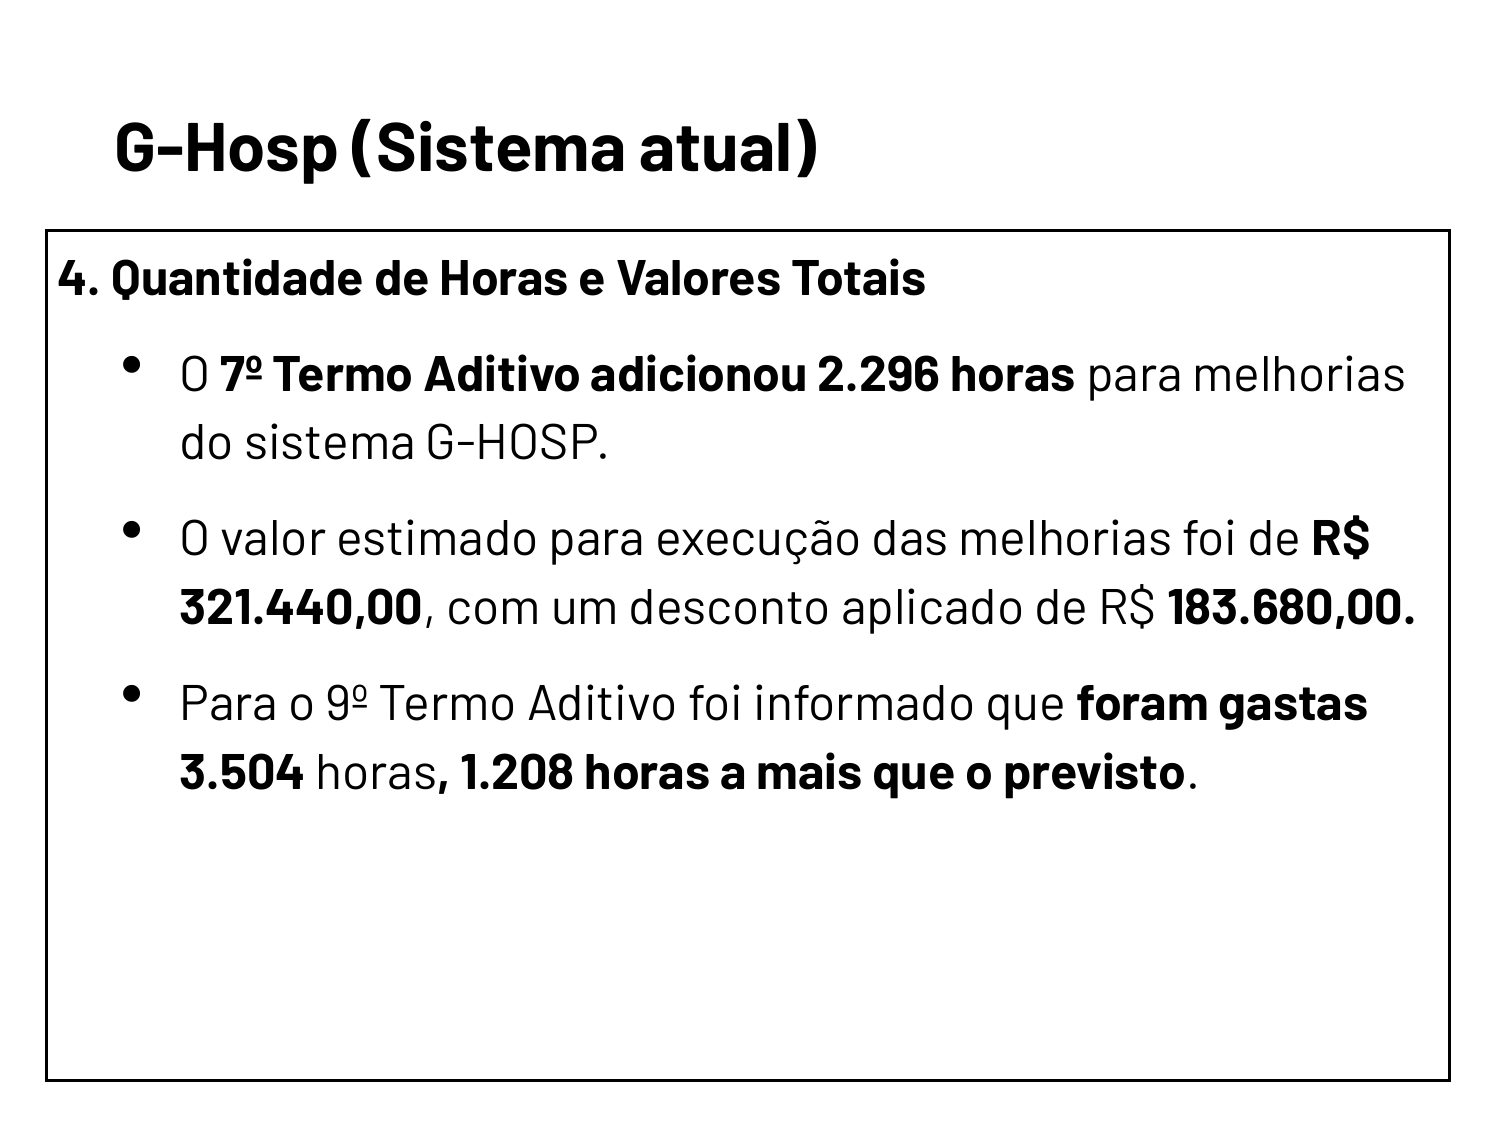

# G-Hosp (Sistema atual)
4. Quantidade de Horas e Valores Totais
O 7º Termo Aditivo adicionou 2.296 horas para melhorias do sistema G-HOSP.
O valor estimado para execução das melhorias foi de R$ 321.440,00, com um desconto aplicado de R$ 183.680,00.
Para o 9º Termo Aditivo foi informado que foram gastas 3.504 horas, 1.208 horas a mais que o previsto.